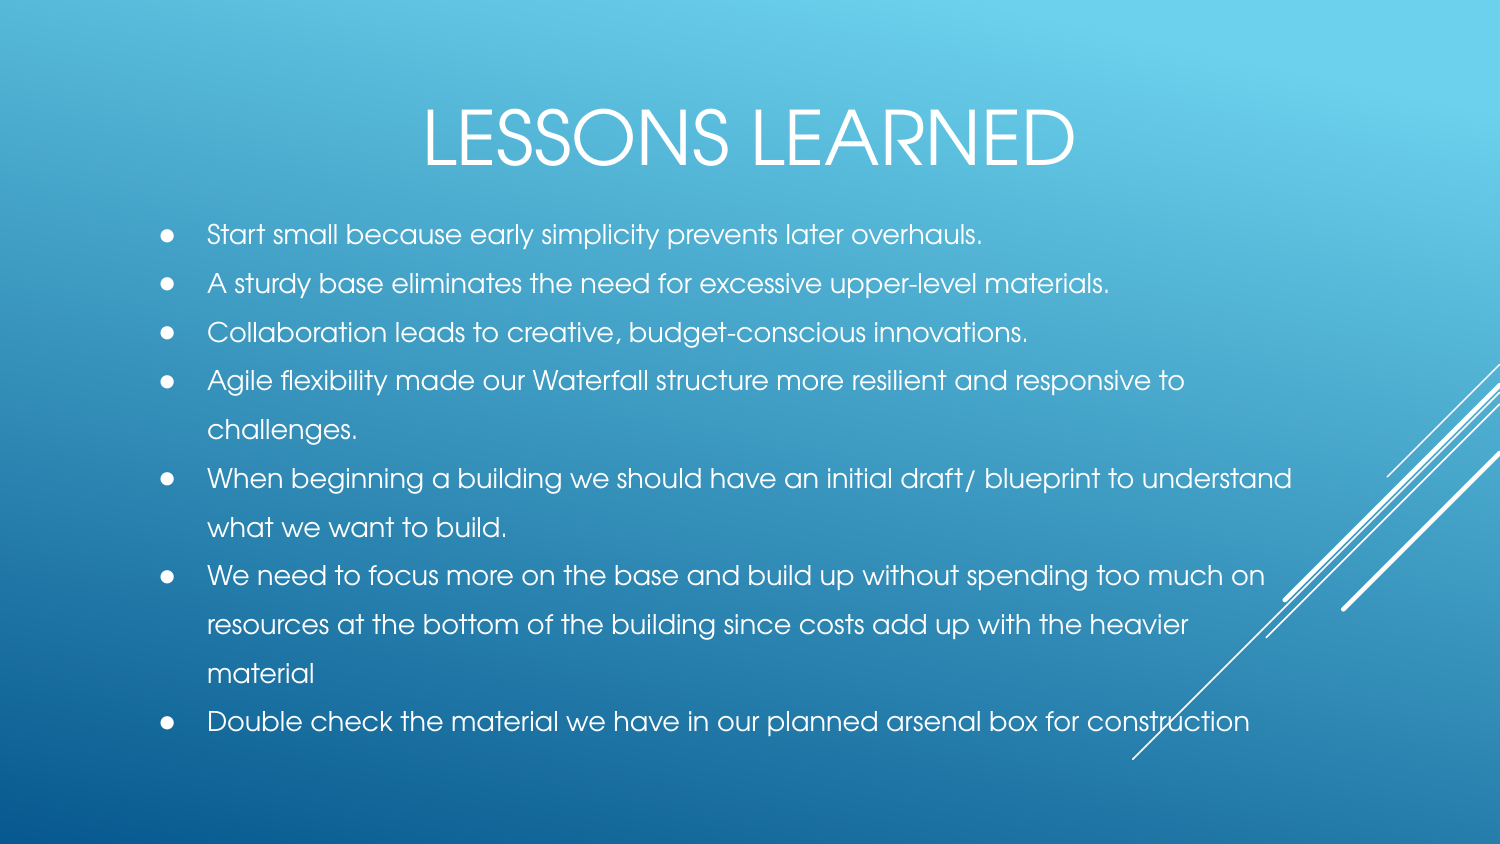

# Lessons Learned
Start small because early simplicity prevents later overhauls.
A sturdy base eliminates the need for excessive upper-level materials.
Collaboration leads to creative, budget-conscious innovations.
Agile flexibility made our Waterfall structure more resilient and responsive to challenges.
When beginning a building we should have an initial draft/ blueprint to understand what we want to build.
We need to focus more on the base and build up without spending too much on resources at the bottom of the building since costs add up with the heavier material
Double check the material we have in our planned arsenal box for construction